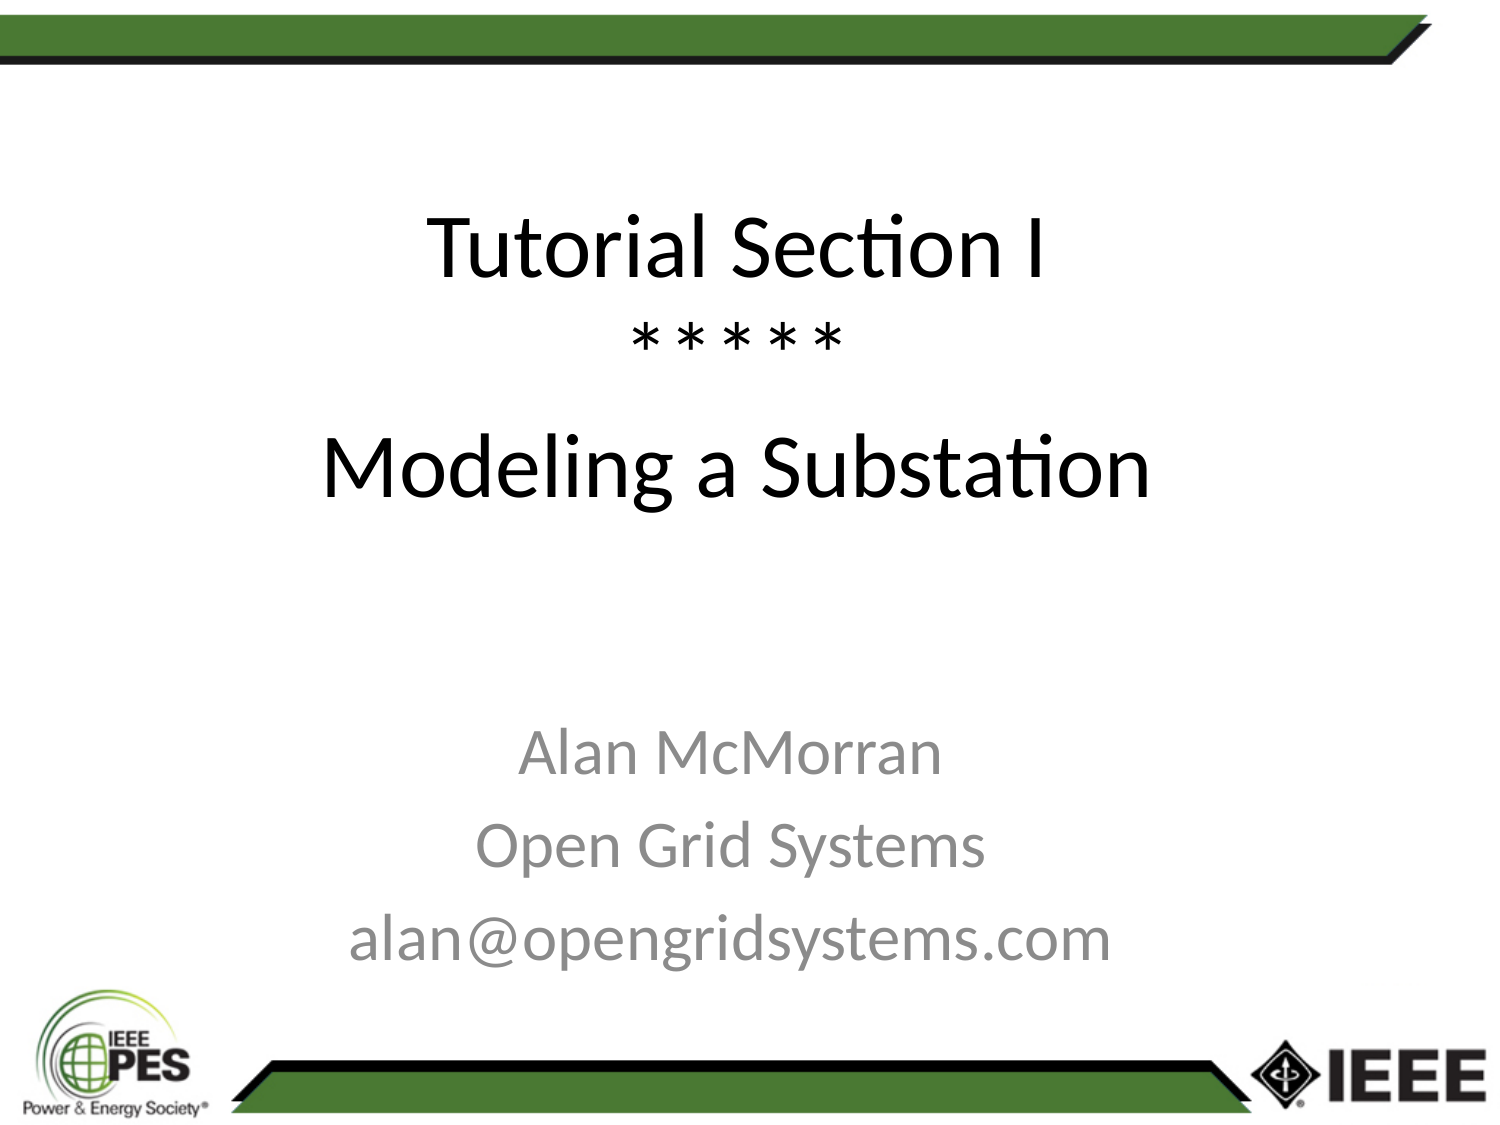

# Tutorial Section I ***** Modeling a Substation
Alan McMorran
Open Grid Systems
alan@opengridsystems.com